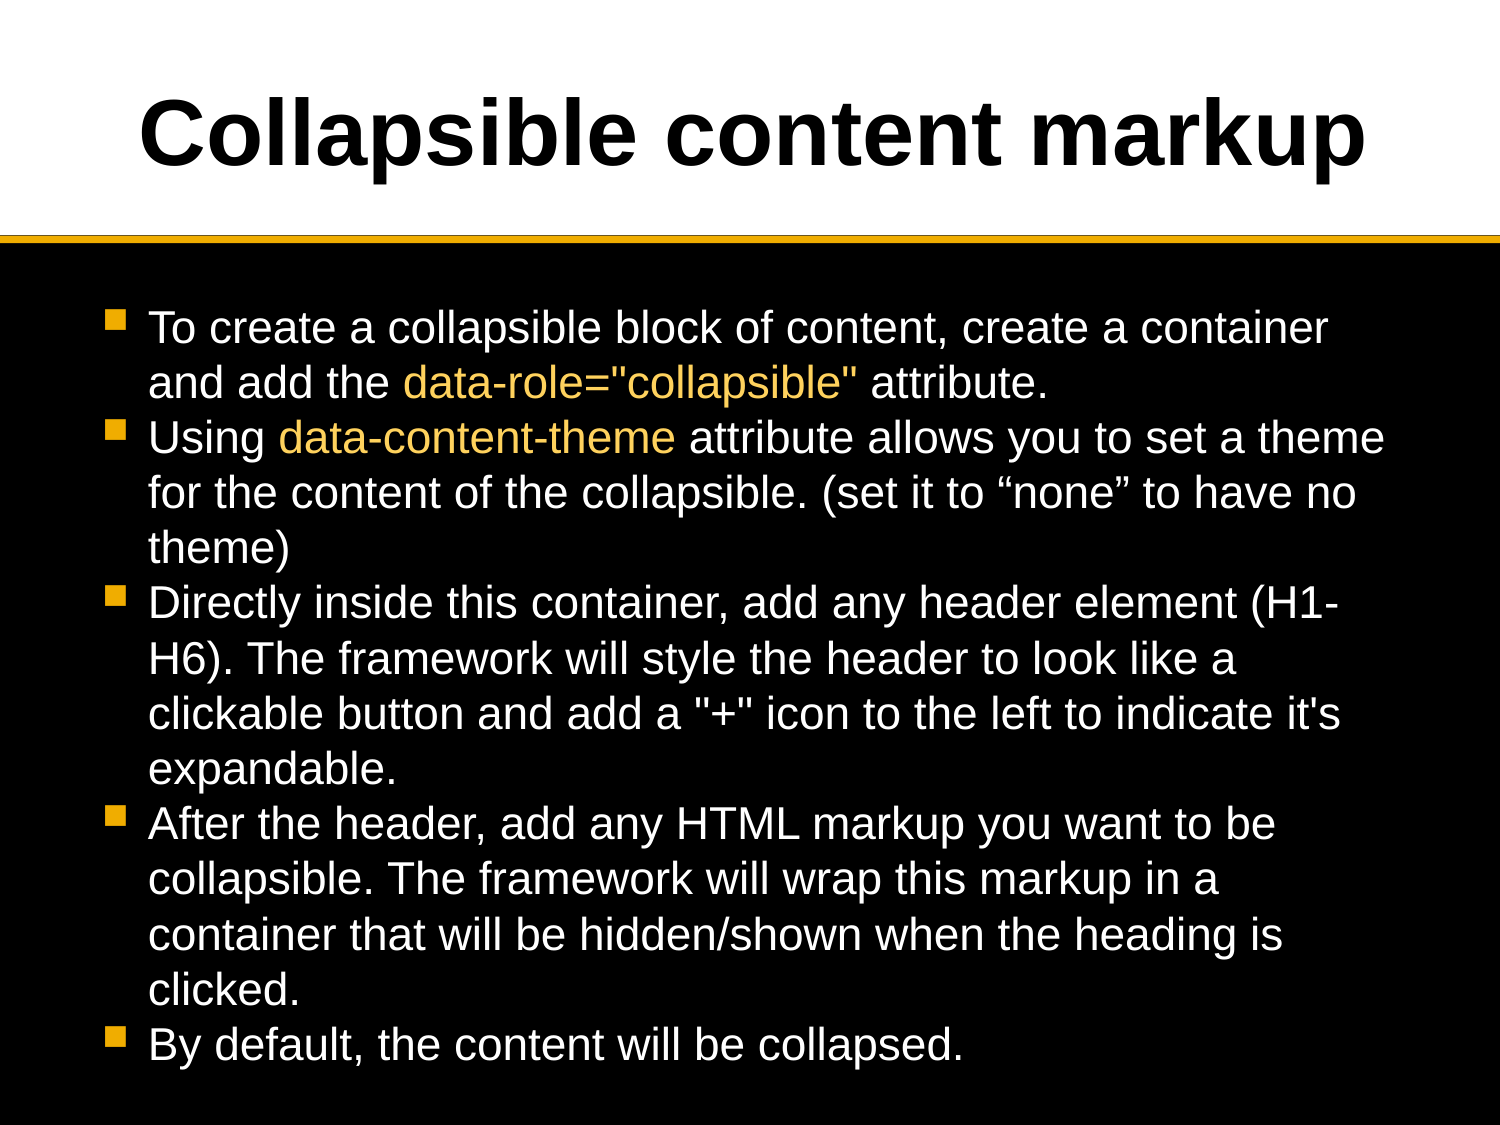

# Collapsible content markup
To create a collapsible block of content, create a container and add the data-role="collapsible" attribute.
Using data-content-theme attribute allows you to set a theme for the content of the collapsible. (set it to “none” to have no theme)
Directly inside this container, add any header element (H1-H6). The framework will style the header to look like a clickable button and add a "+" icon to the left to indicate it's expandable.
After the header, add any HTML markup you want to be collapsible. The framework will wrap this markup in a container that will be hidden/shown when the heading is clicked.
By default, the content will be collapsed.